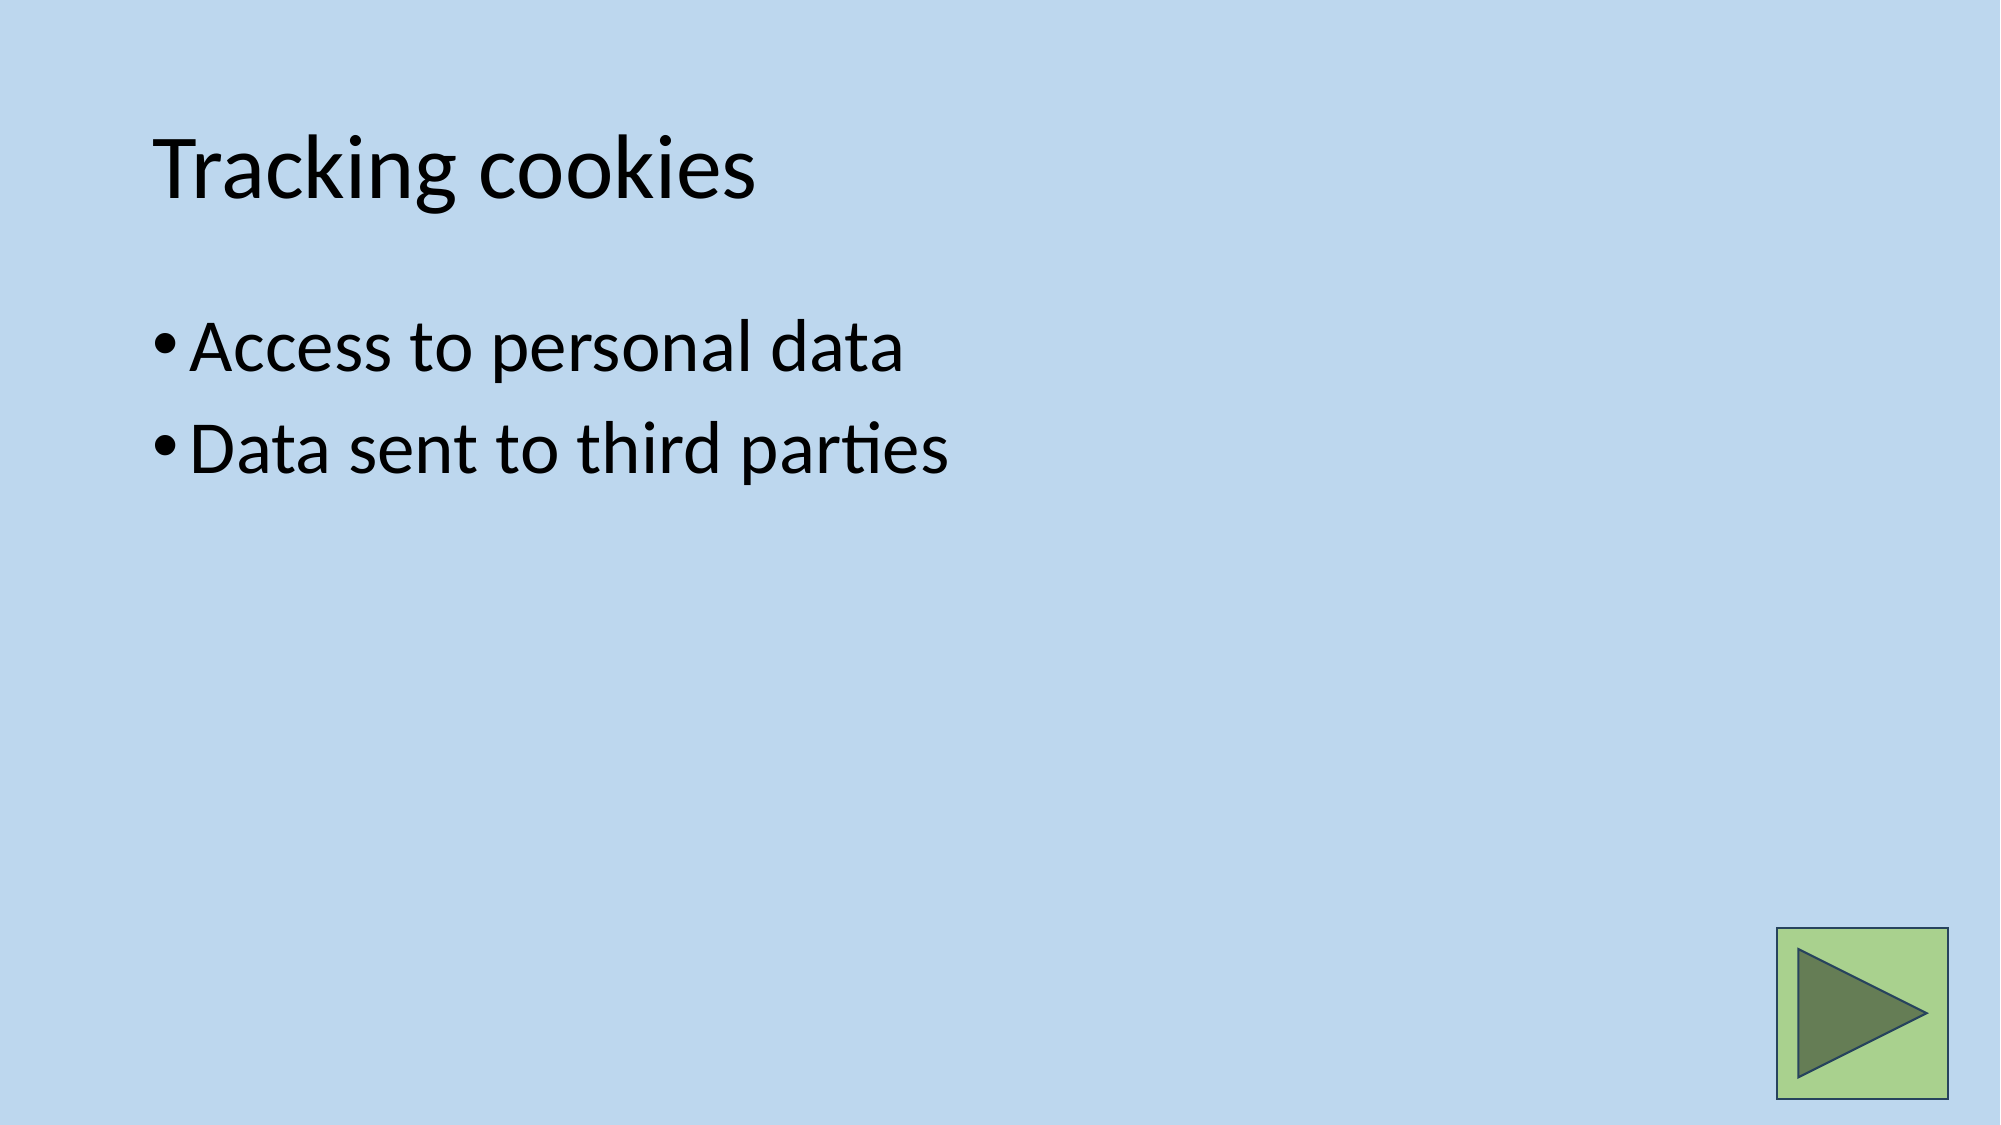

# Tracking cookies
Access to personal data
Data sent to third parties